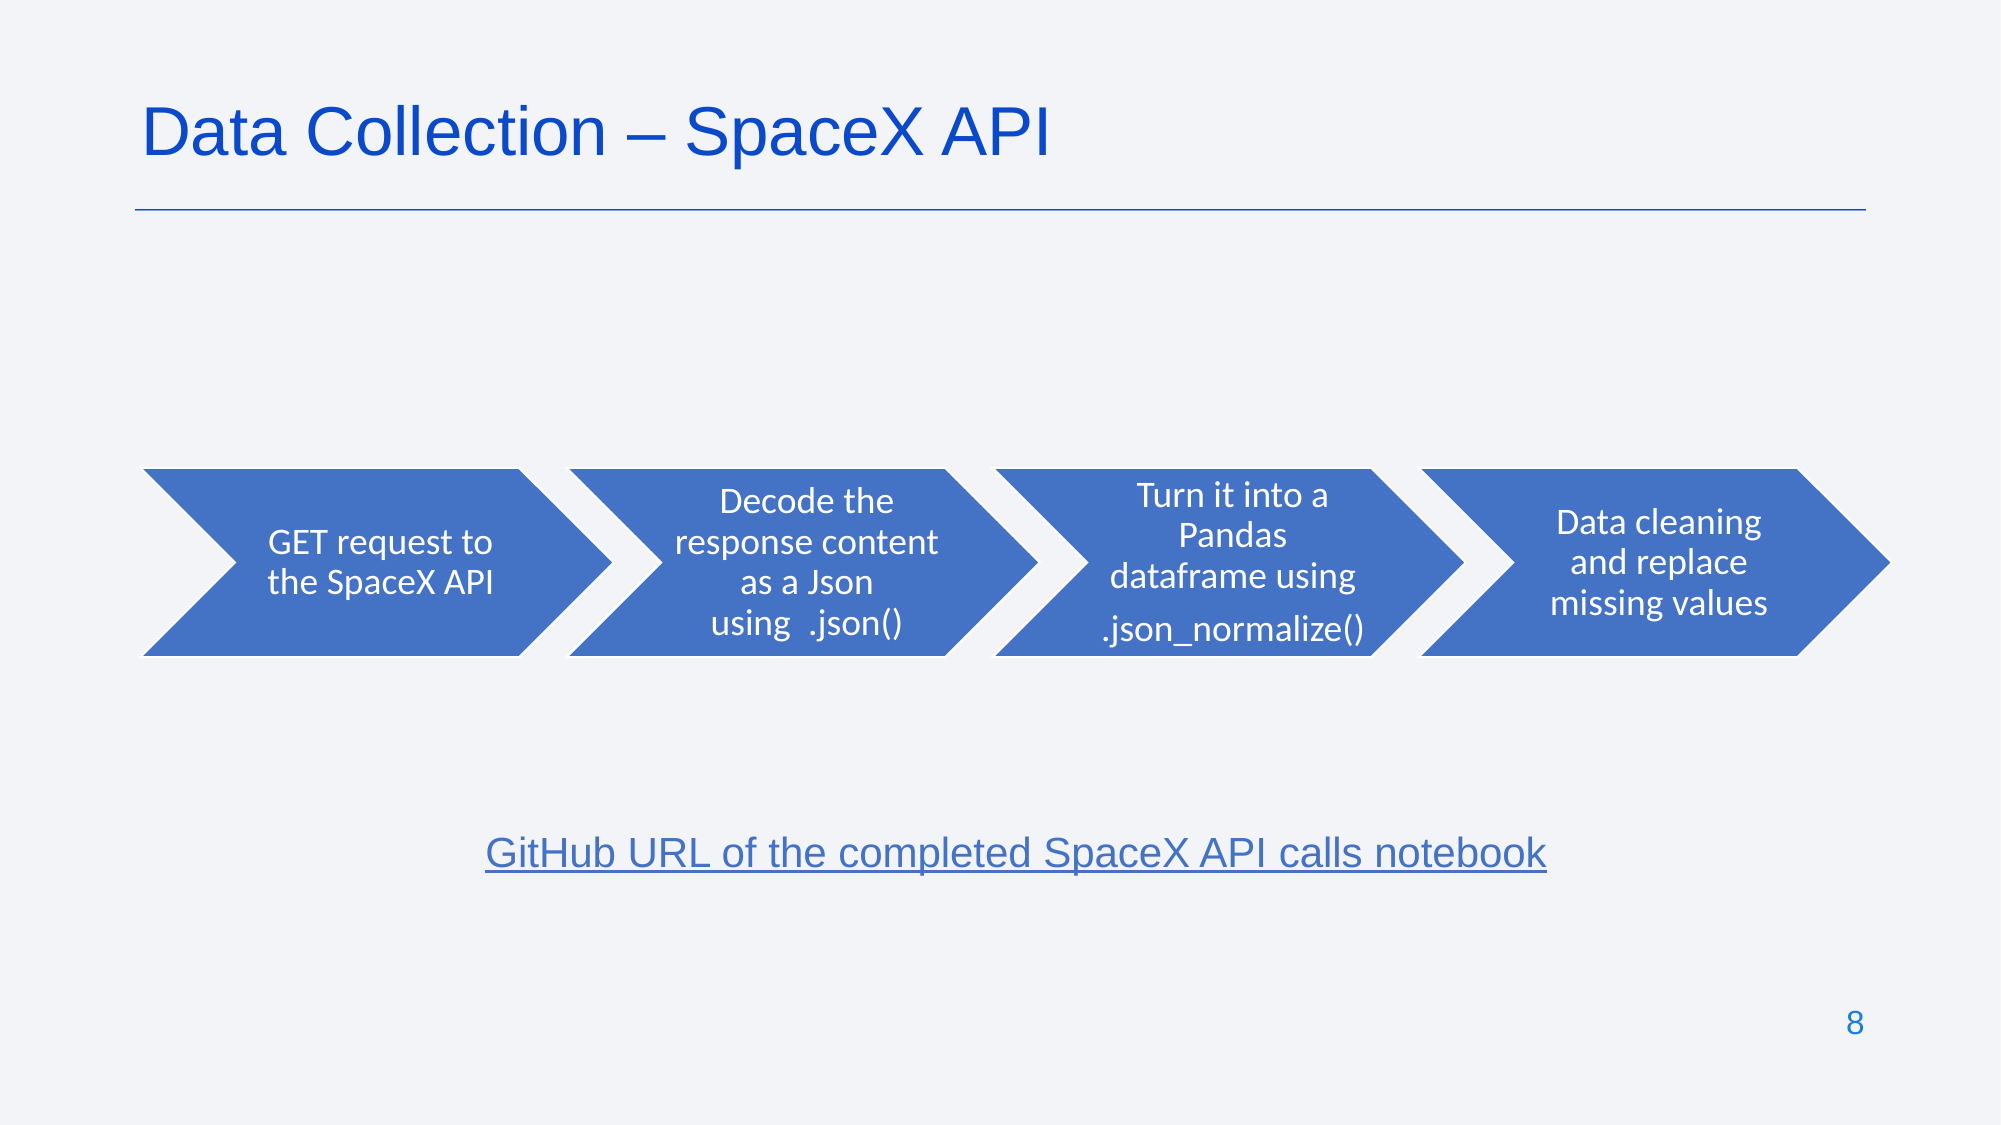

Data Collection – SpaceX API
GET request to the SpaceX API
Decode the response content as a Json using  .json()
Turn it into a Pandas dataframe using
.json_normalize()
Data cleaning and replace missing values
GitHub URL of the completed SpaceX API calls notebook

8